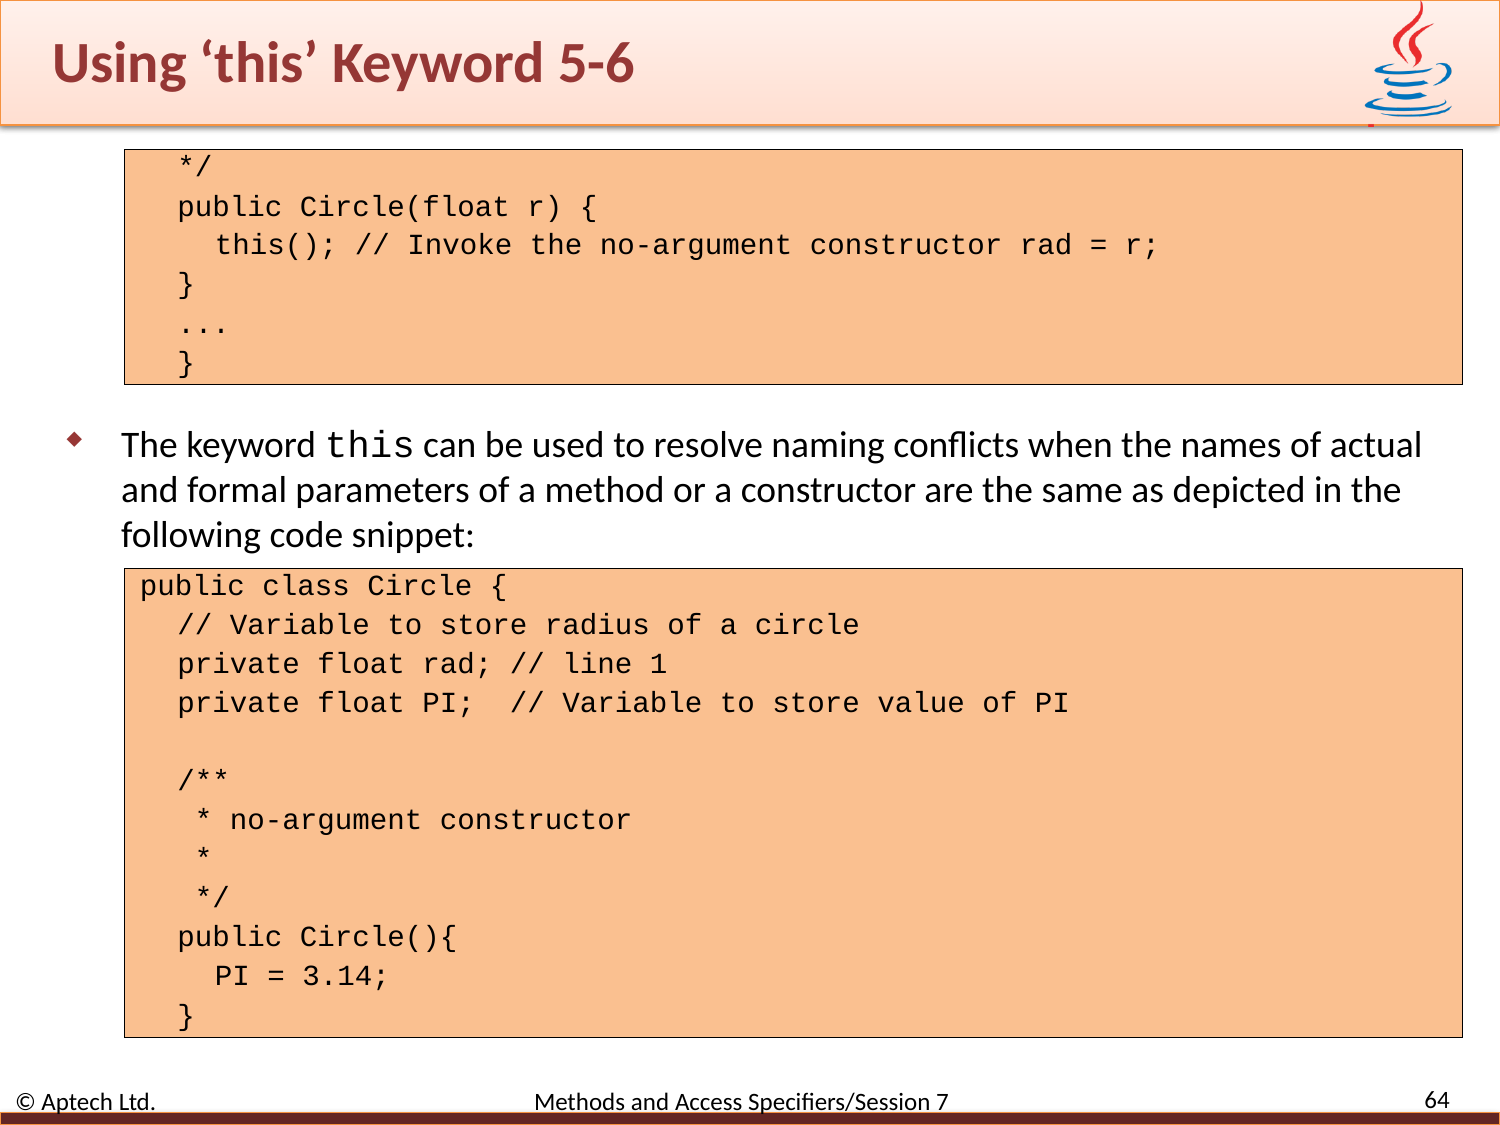

# Using ‘this’ Keyword 5-6
*/
public Circle(float r) {
this(); // Invoke the no-argument constructor rad = r;
}
...
}
The keyword this can be used to resolve naming conflicts when the names of actual and formal parameters of a method or a constructor are the same as depicted in the following code snippet:
public class Circle {
// Variable to store radius of a circle
private float rad; // line 1
private float PI;  // Variable to store value of PI

/**
 * no-argument constructor
 *
 */
public Circle(){
PI = 3.14;
}
64
© Aptech Ltd.                                                                  Methods and Access Specifiers/Session 7